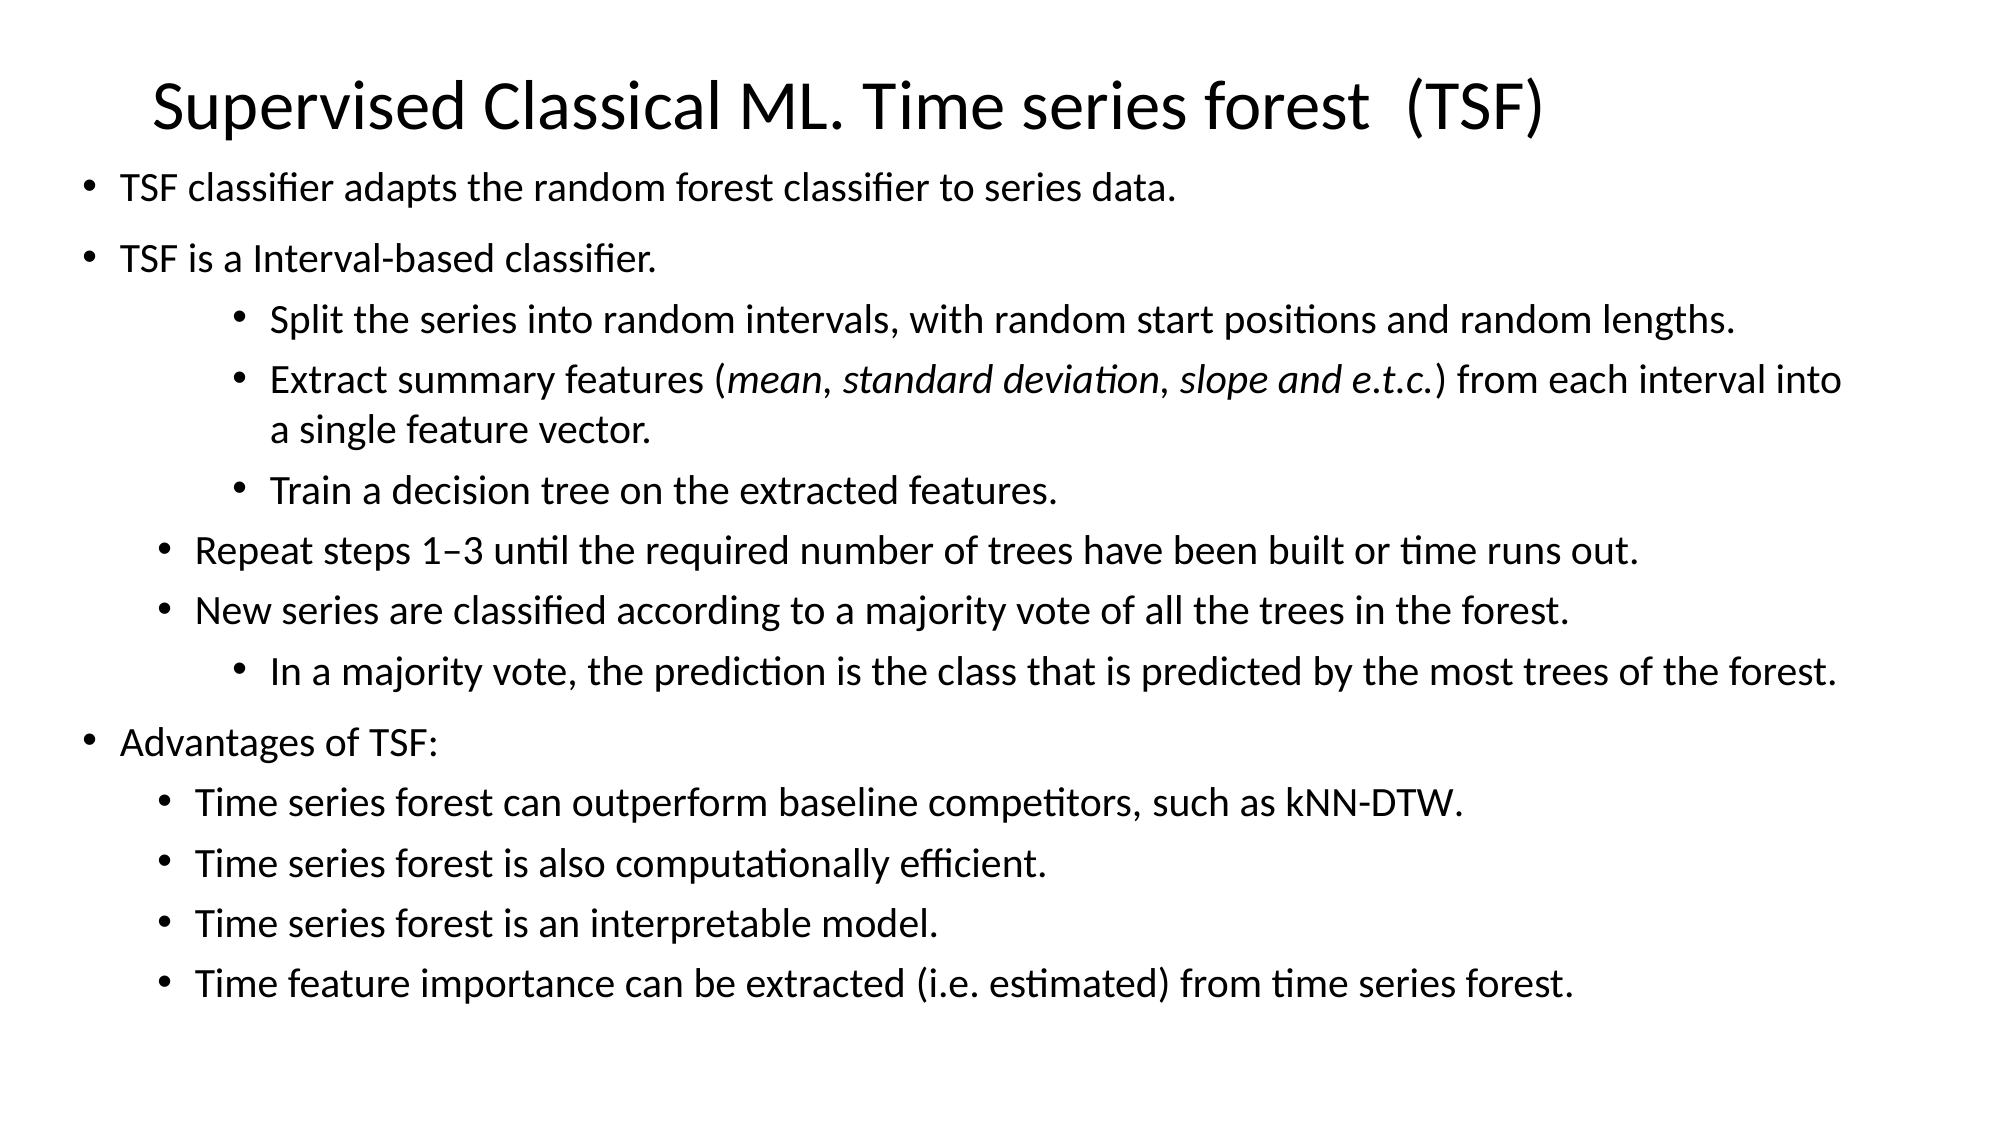

# Supervised Classical ML. Time series forest  (TSF)
TSF classifier adapts the random forest classifier to series data.
TSF is a Interval-based classifier.
Split the series into random intervals, with random start positions and random lengths.
Extract summary features (mean, standard deviation, slope and e.t.c.) from each interval into a single feature vector.
Train a decision tree on the extracted features.
Repeat steps 1–3 until the required number of trees have been built or time runs out.
New series are classified according to a majority vote of all the trees in the forest.
In a majority vote, the prediction is the class that is predicted by the most trees of the forest.
Advantages of TSF:
Time series forest can outperform baseline competitors, such as kNN-DTW.
Time series forest is also computationally efficient.
Time series forest is an interpretable model.
Time feature importance can be extracted (i.e. estimated) from time series forest.